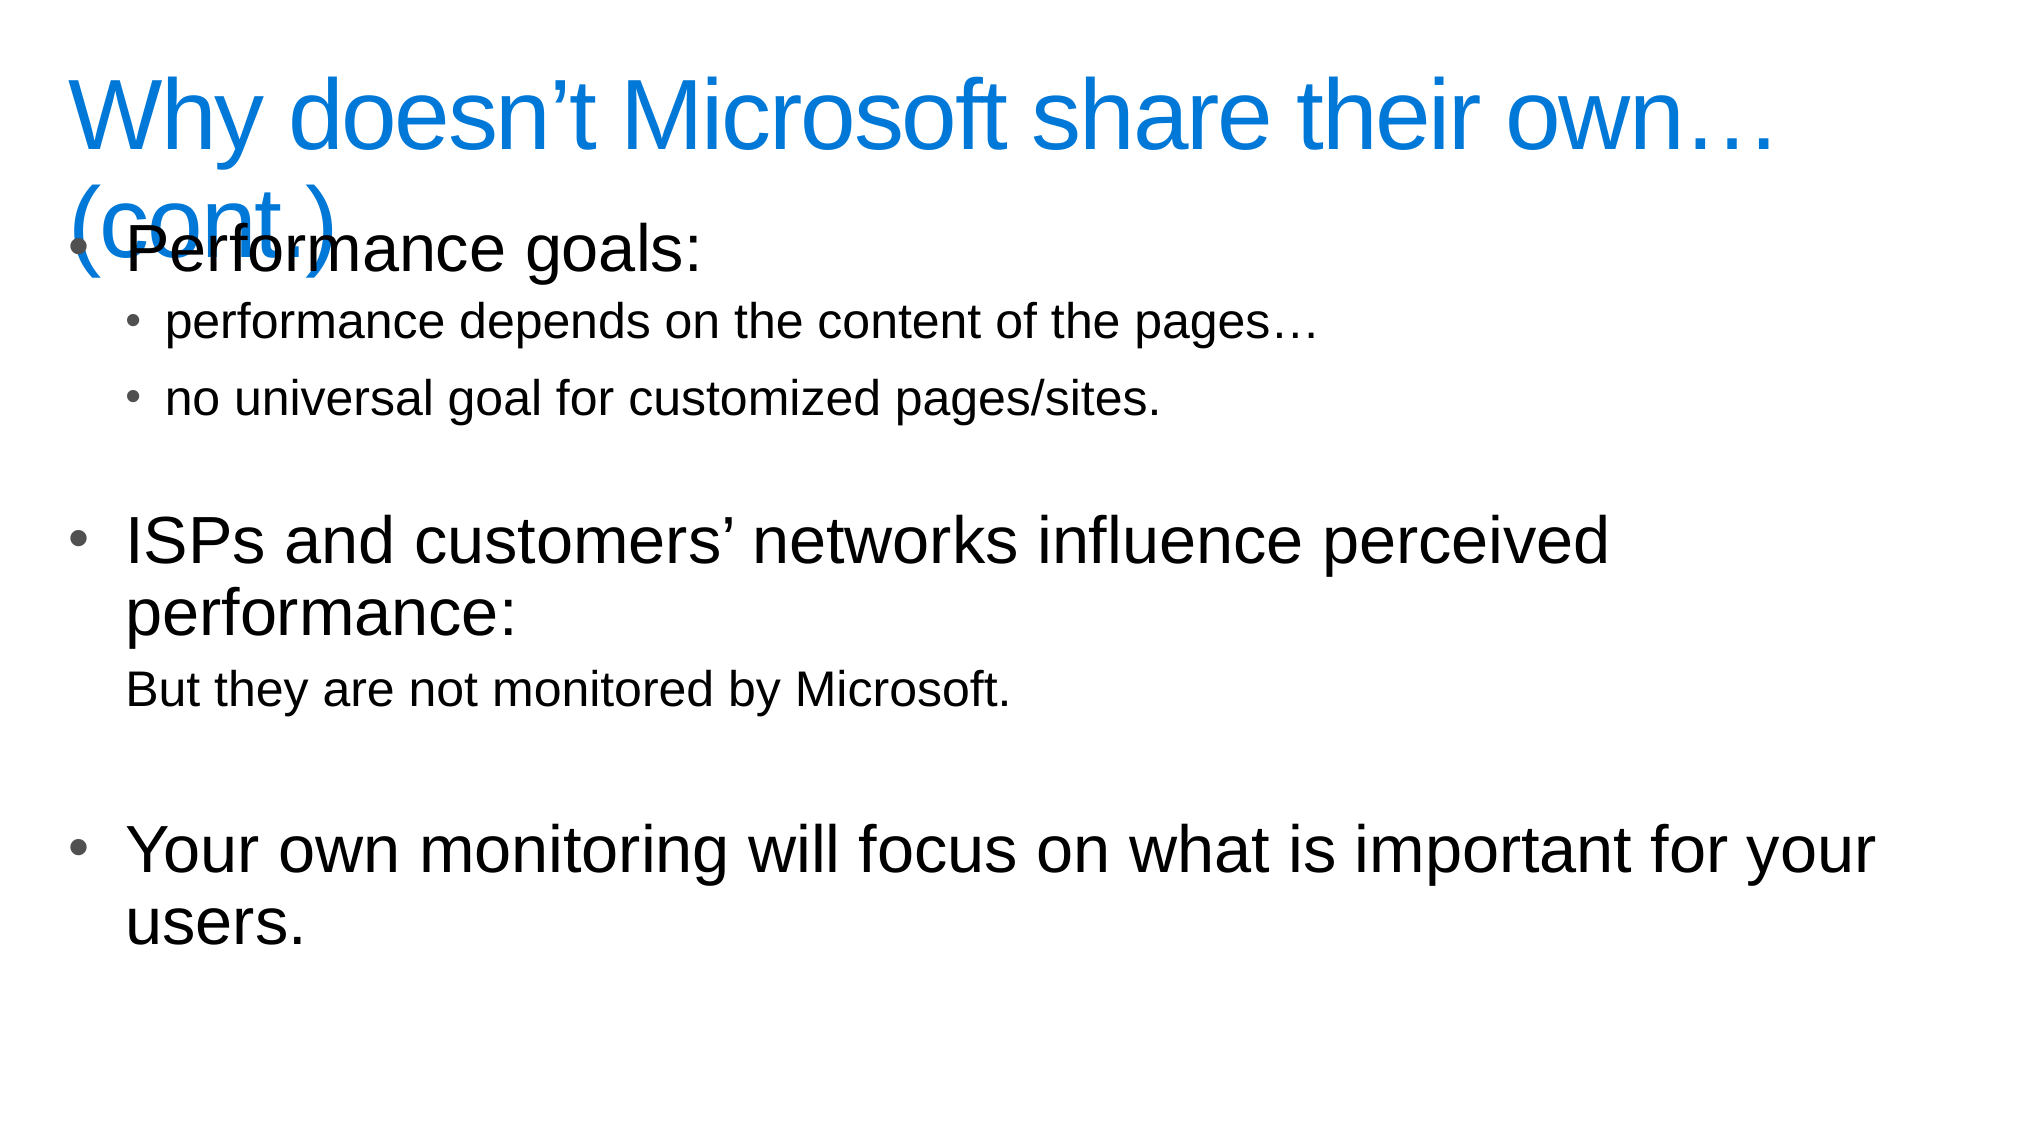

# Why doesn’t Microsoft share their own… (cont.)
Performance goals:
performance depends on the content of the pages…
no universal goal for customized pages/sites.
ISPs and customers’ networks influence perceived performance:
But they are not monitored by Microsoft.
Your own monitoring will focus on what is important for your users.